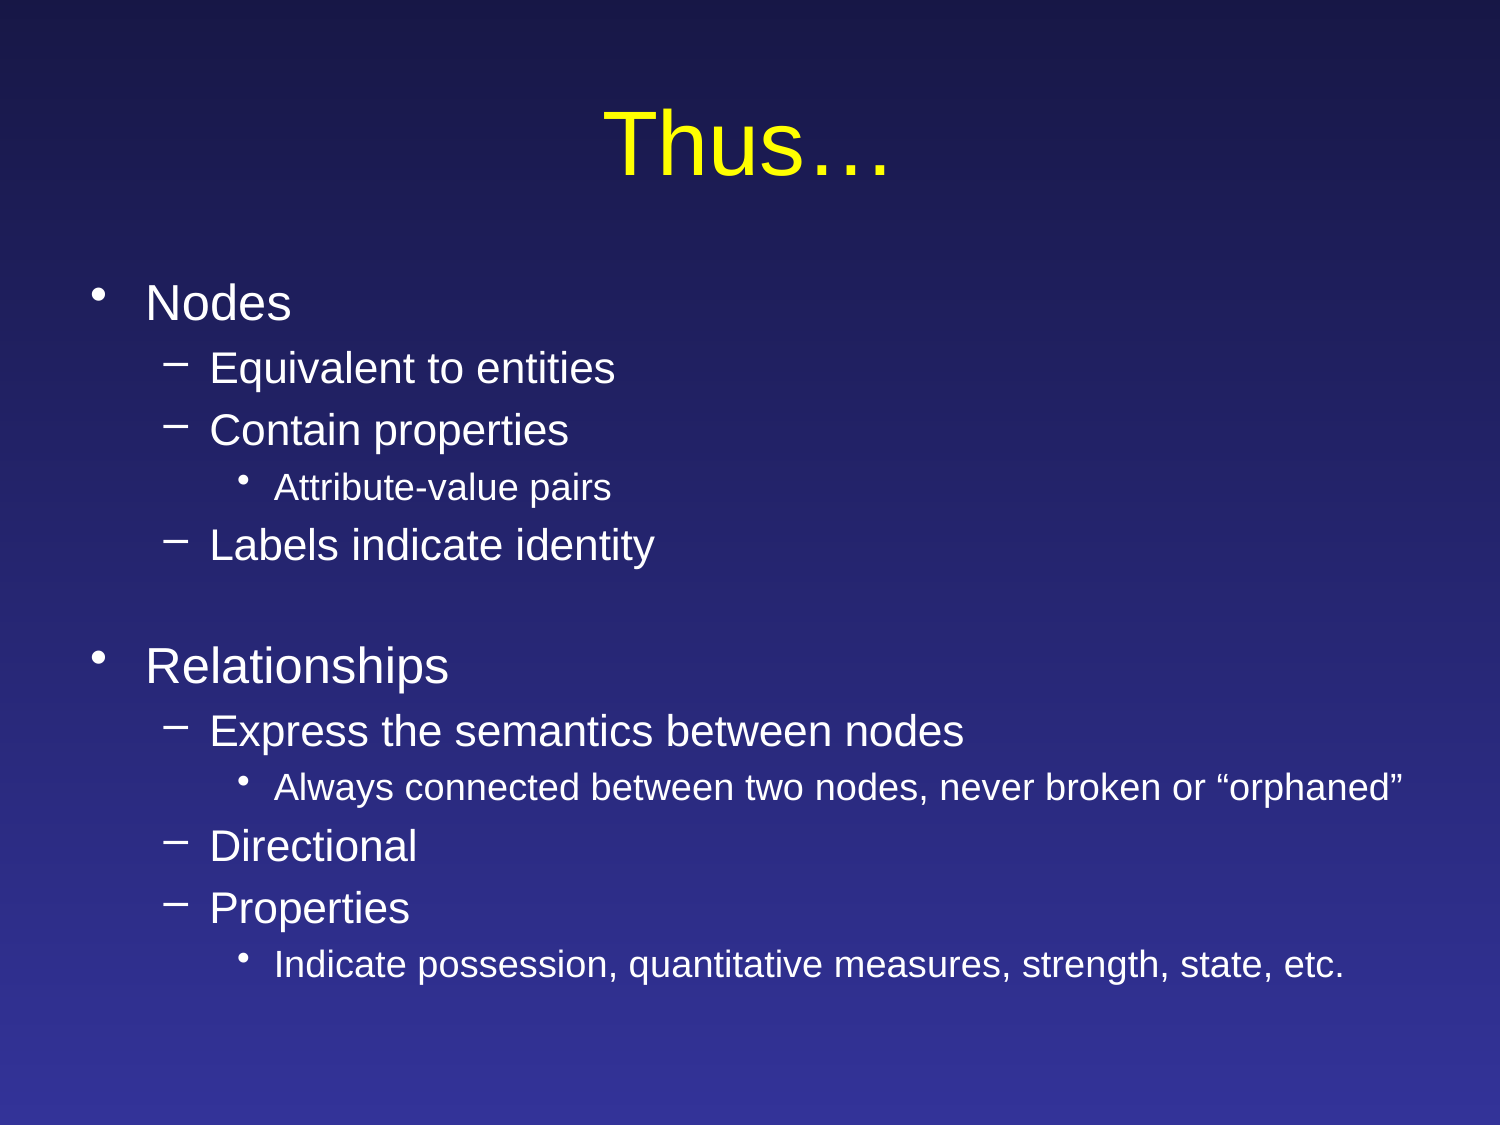

# Thus…
Nodes
Equivalent to entities
Contain properties
Attribute-value pairs
Labels indicate identity
Relationships
Express the semantics between nodes
Always connected between two nodes, never broken or “orphaned”
Directional
Properties
Indicate possession, quantitative measures, strength, state, etc.